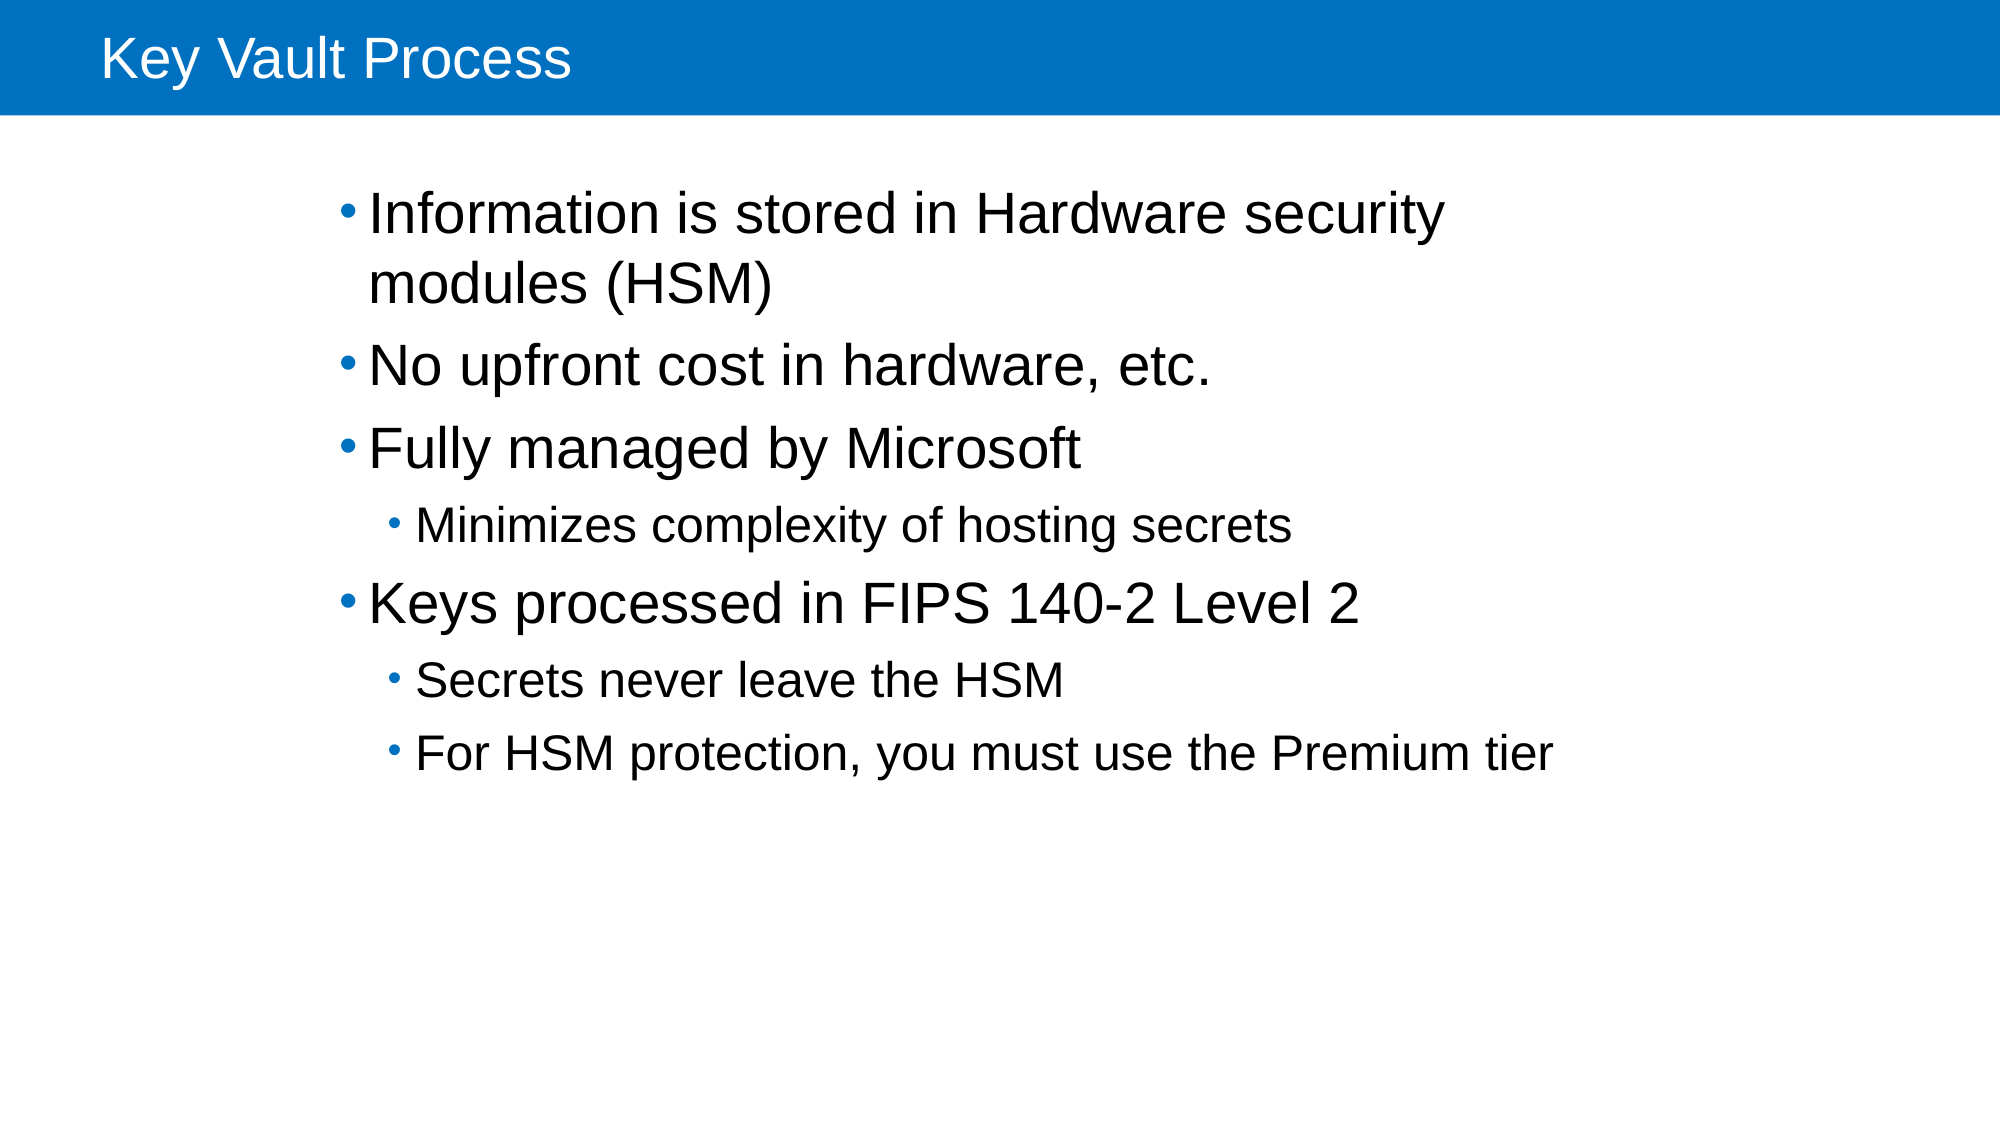

# Key Vault Process
Information is stored in Hardware security modules (HSM)
No upfront cost in hardware, etc.
Fully managed by Microsoft
Minimizes complexity of hosting secrets
Keys processed in FIPS 140-2 Level 2
Secrets never leave the HSM
For HSM protection, you must use the Premium tier